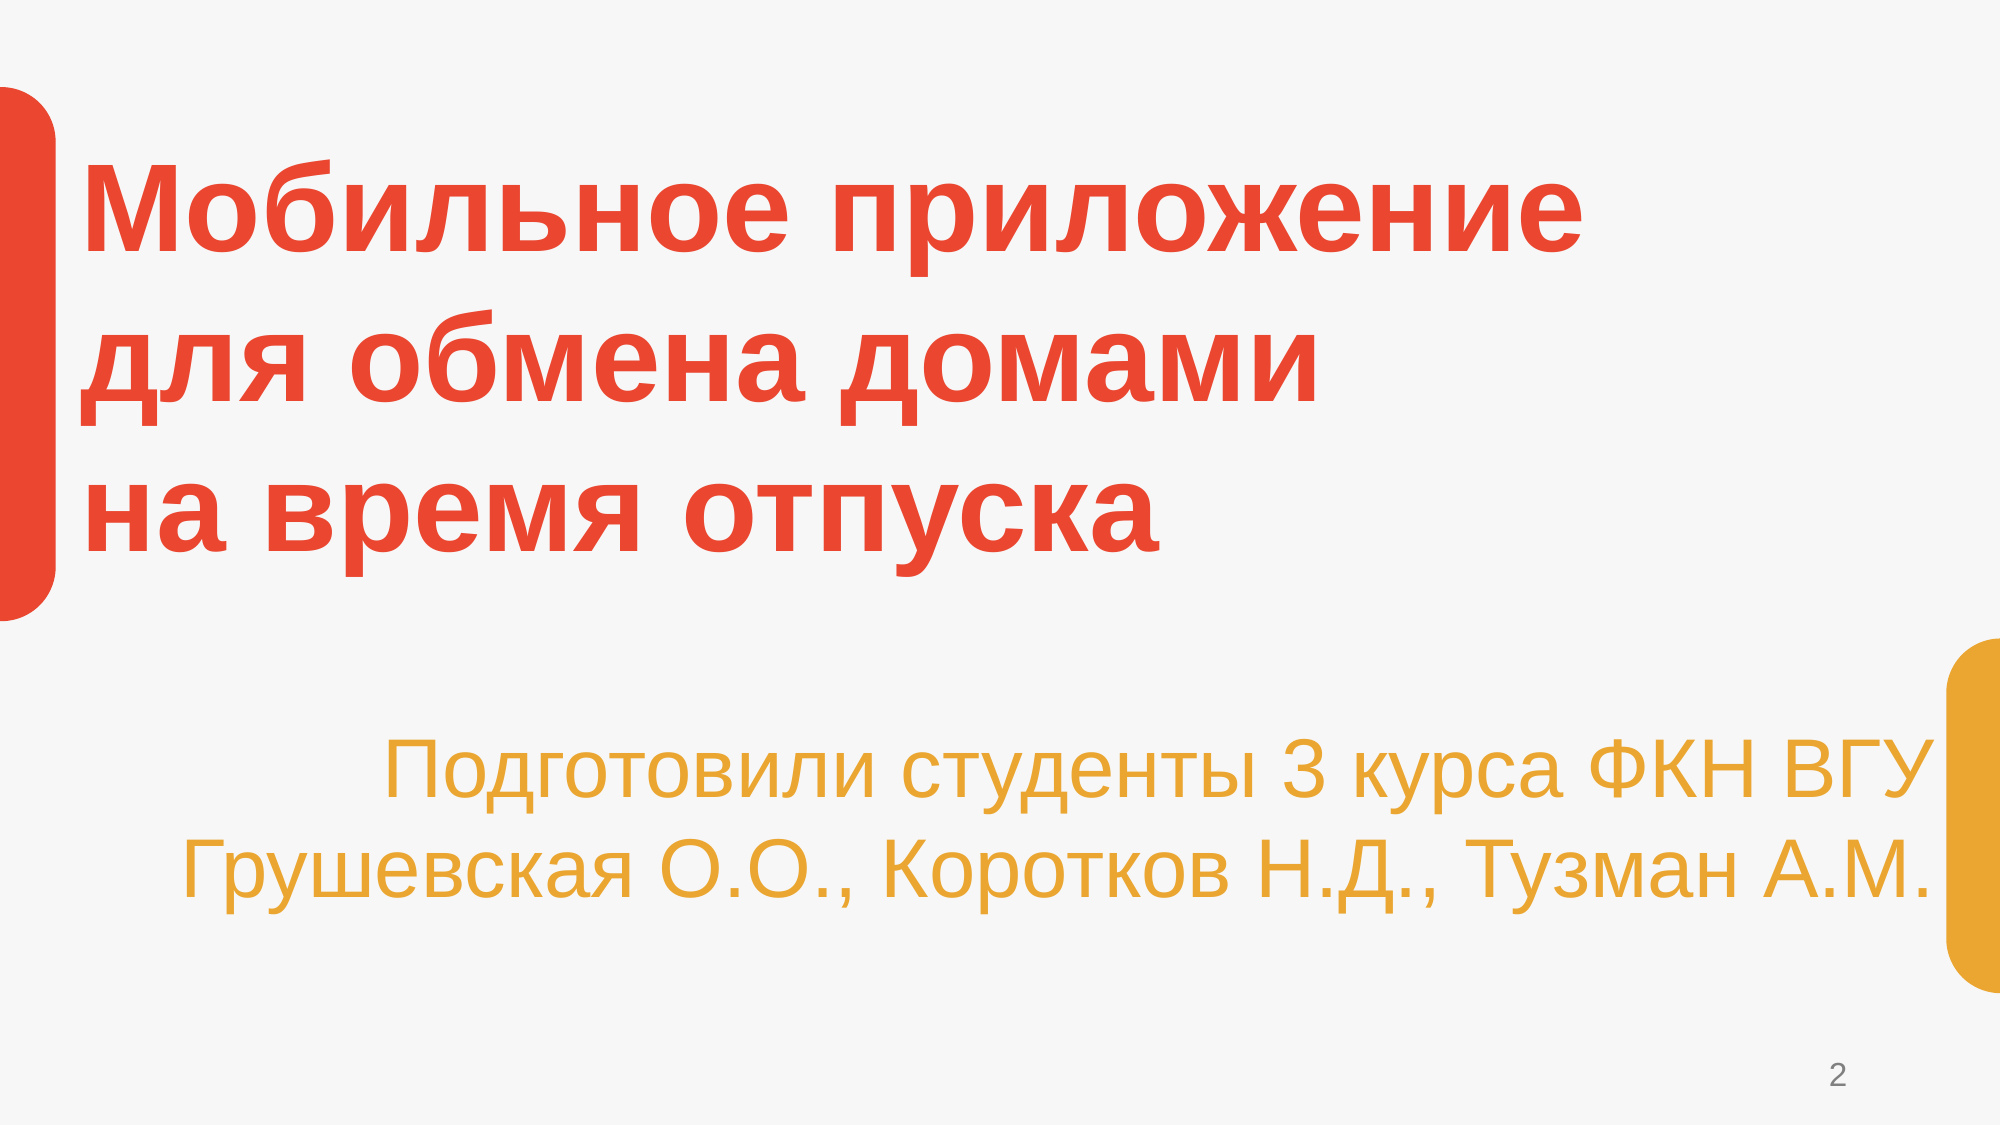

Мобильное приложение
для обмена домами
на время отпуска

Подготовили студенты 3 курса ФКН ВГУ
Грушевская О.О., Коротков Н.Д., Тузман А.М.
2